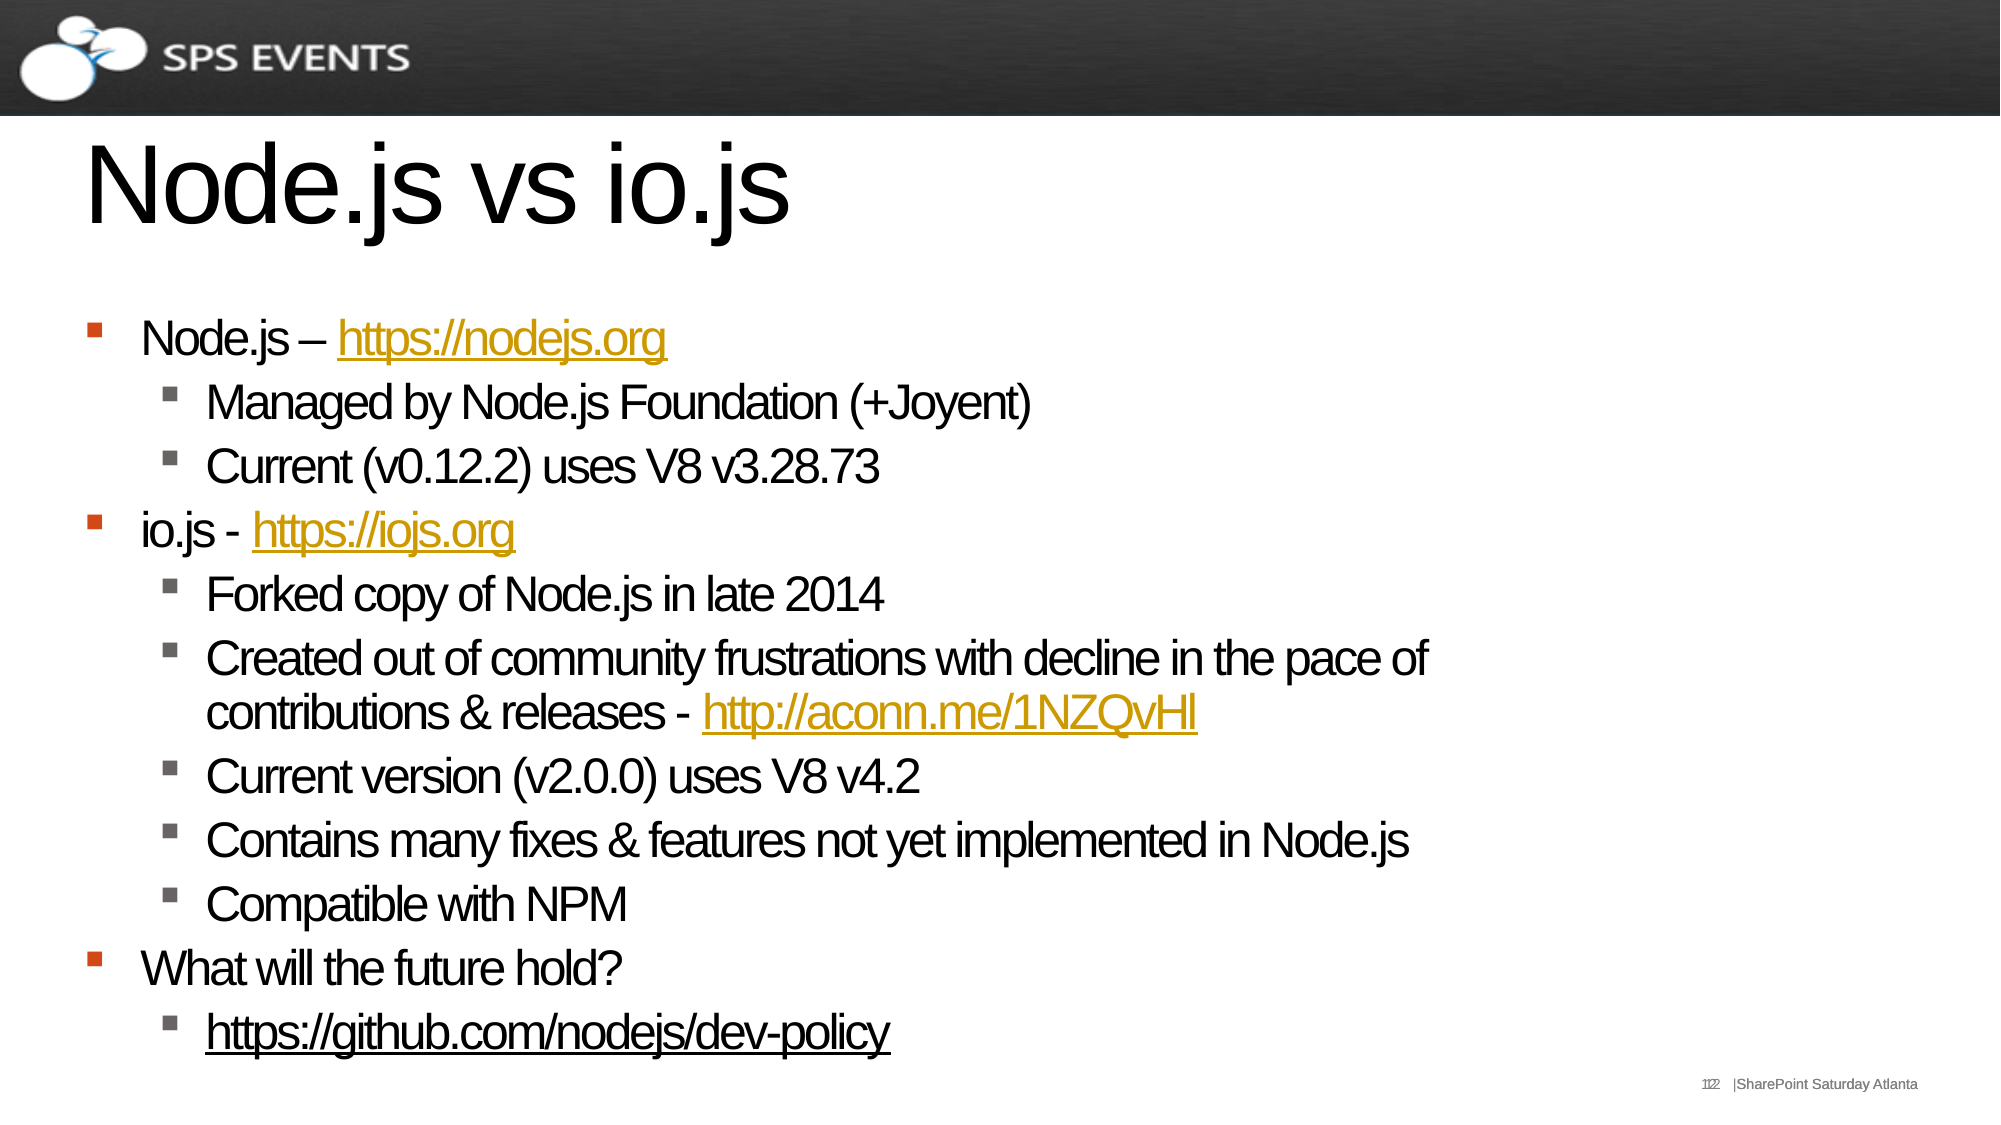

# Node.js vs io.js
Node.js – https://nodejs.org
Managed by Node.js Foundation (+Joyent)
Current (v0.12.2) uses V8 v3.28.73
io.js - https://iojs.org
Forked copy of Node.js in late 2014
Created out of community frustrations with decline in the pace of
contributions & releases - http://aconn.me/1NZQvHl
Current version (v2.0.0) uses V8 v4.2
Contains many fixes & features not yet implemented in Node.js
Compatible with NPM
What will the future hold?
https://github.com/nodejs/dev-policy